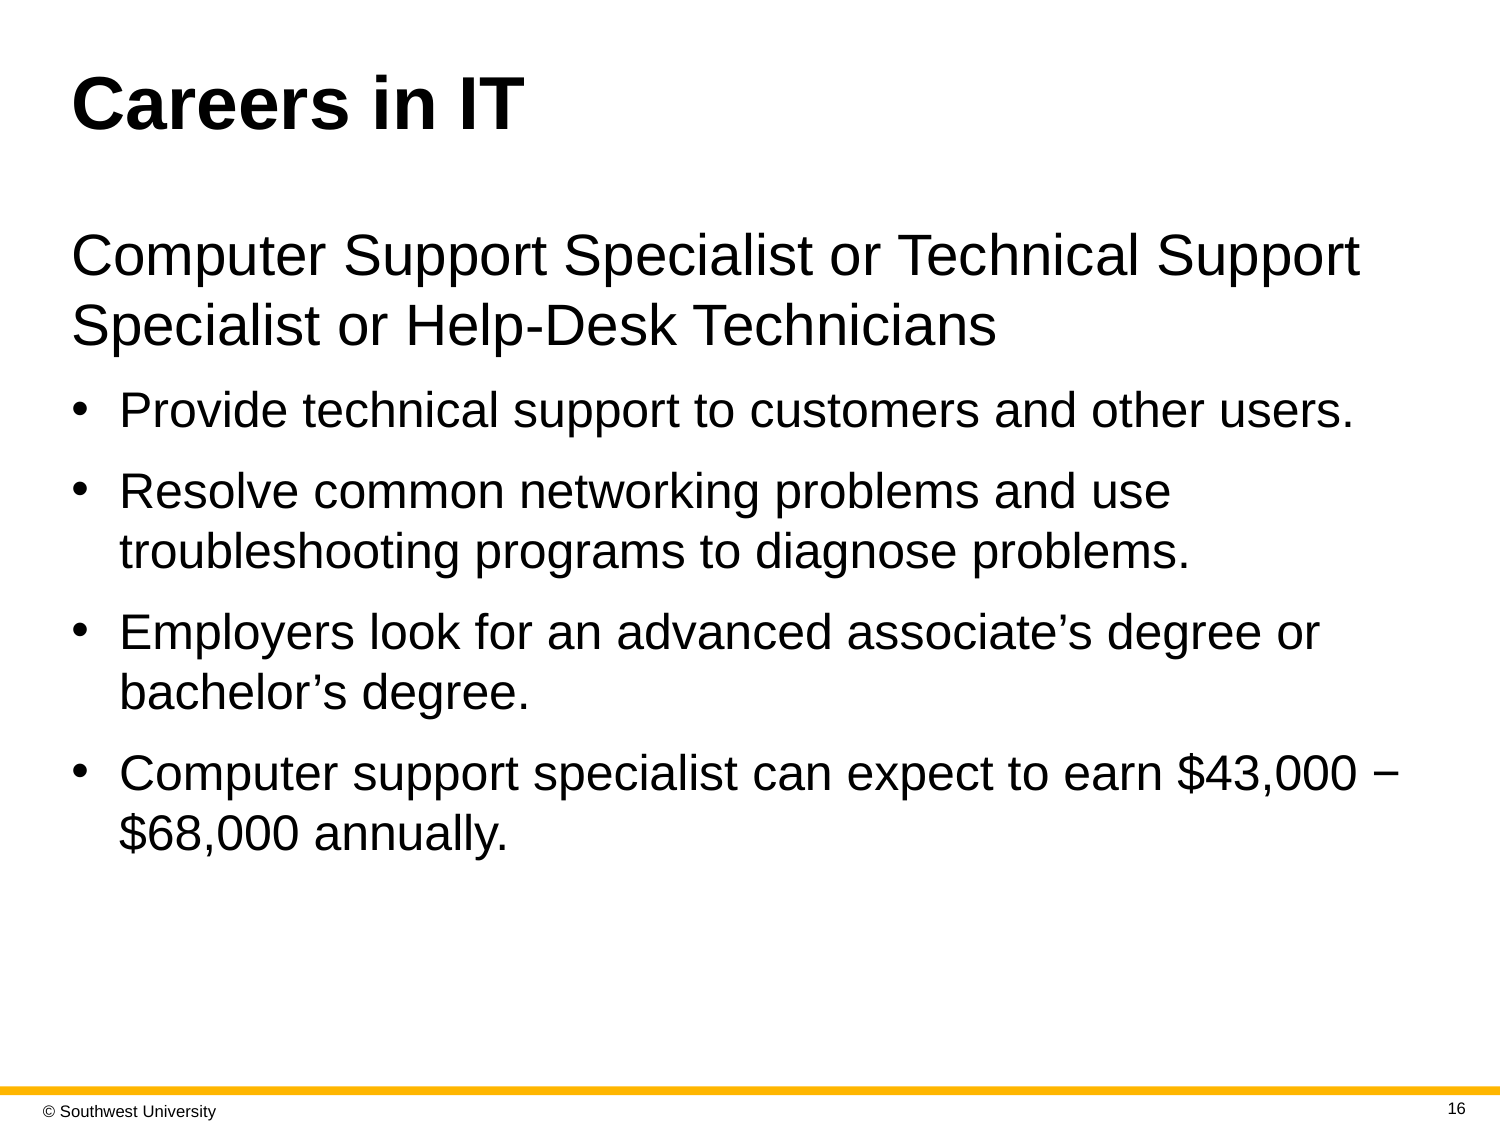

# Careers in IT
Computer Support Specialist or Technical Support Specialist or Help-Desk Technicians
Provide technical support to customers and other users.
Resolve common networking problems and use troubleshooting programs to diagnose problems.
Employers look for an advanced associate’s degree or bachelor’s degree.
Computer support specialist can expect to earn $43,000 − $68,000 annually.
16